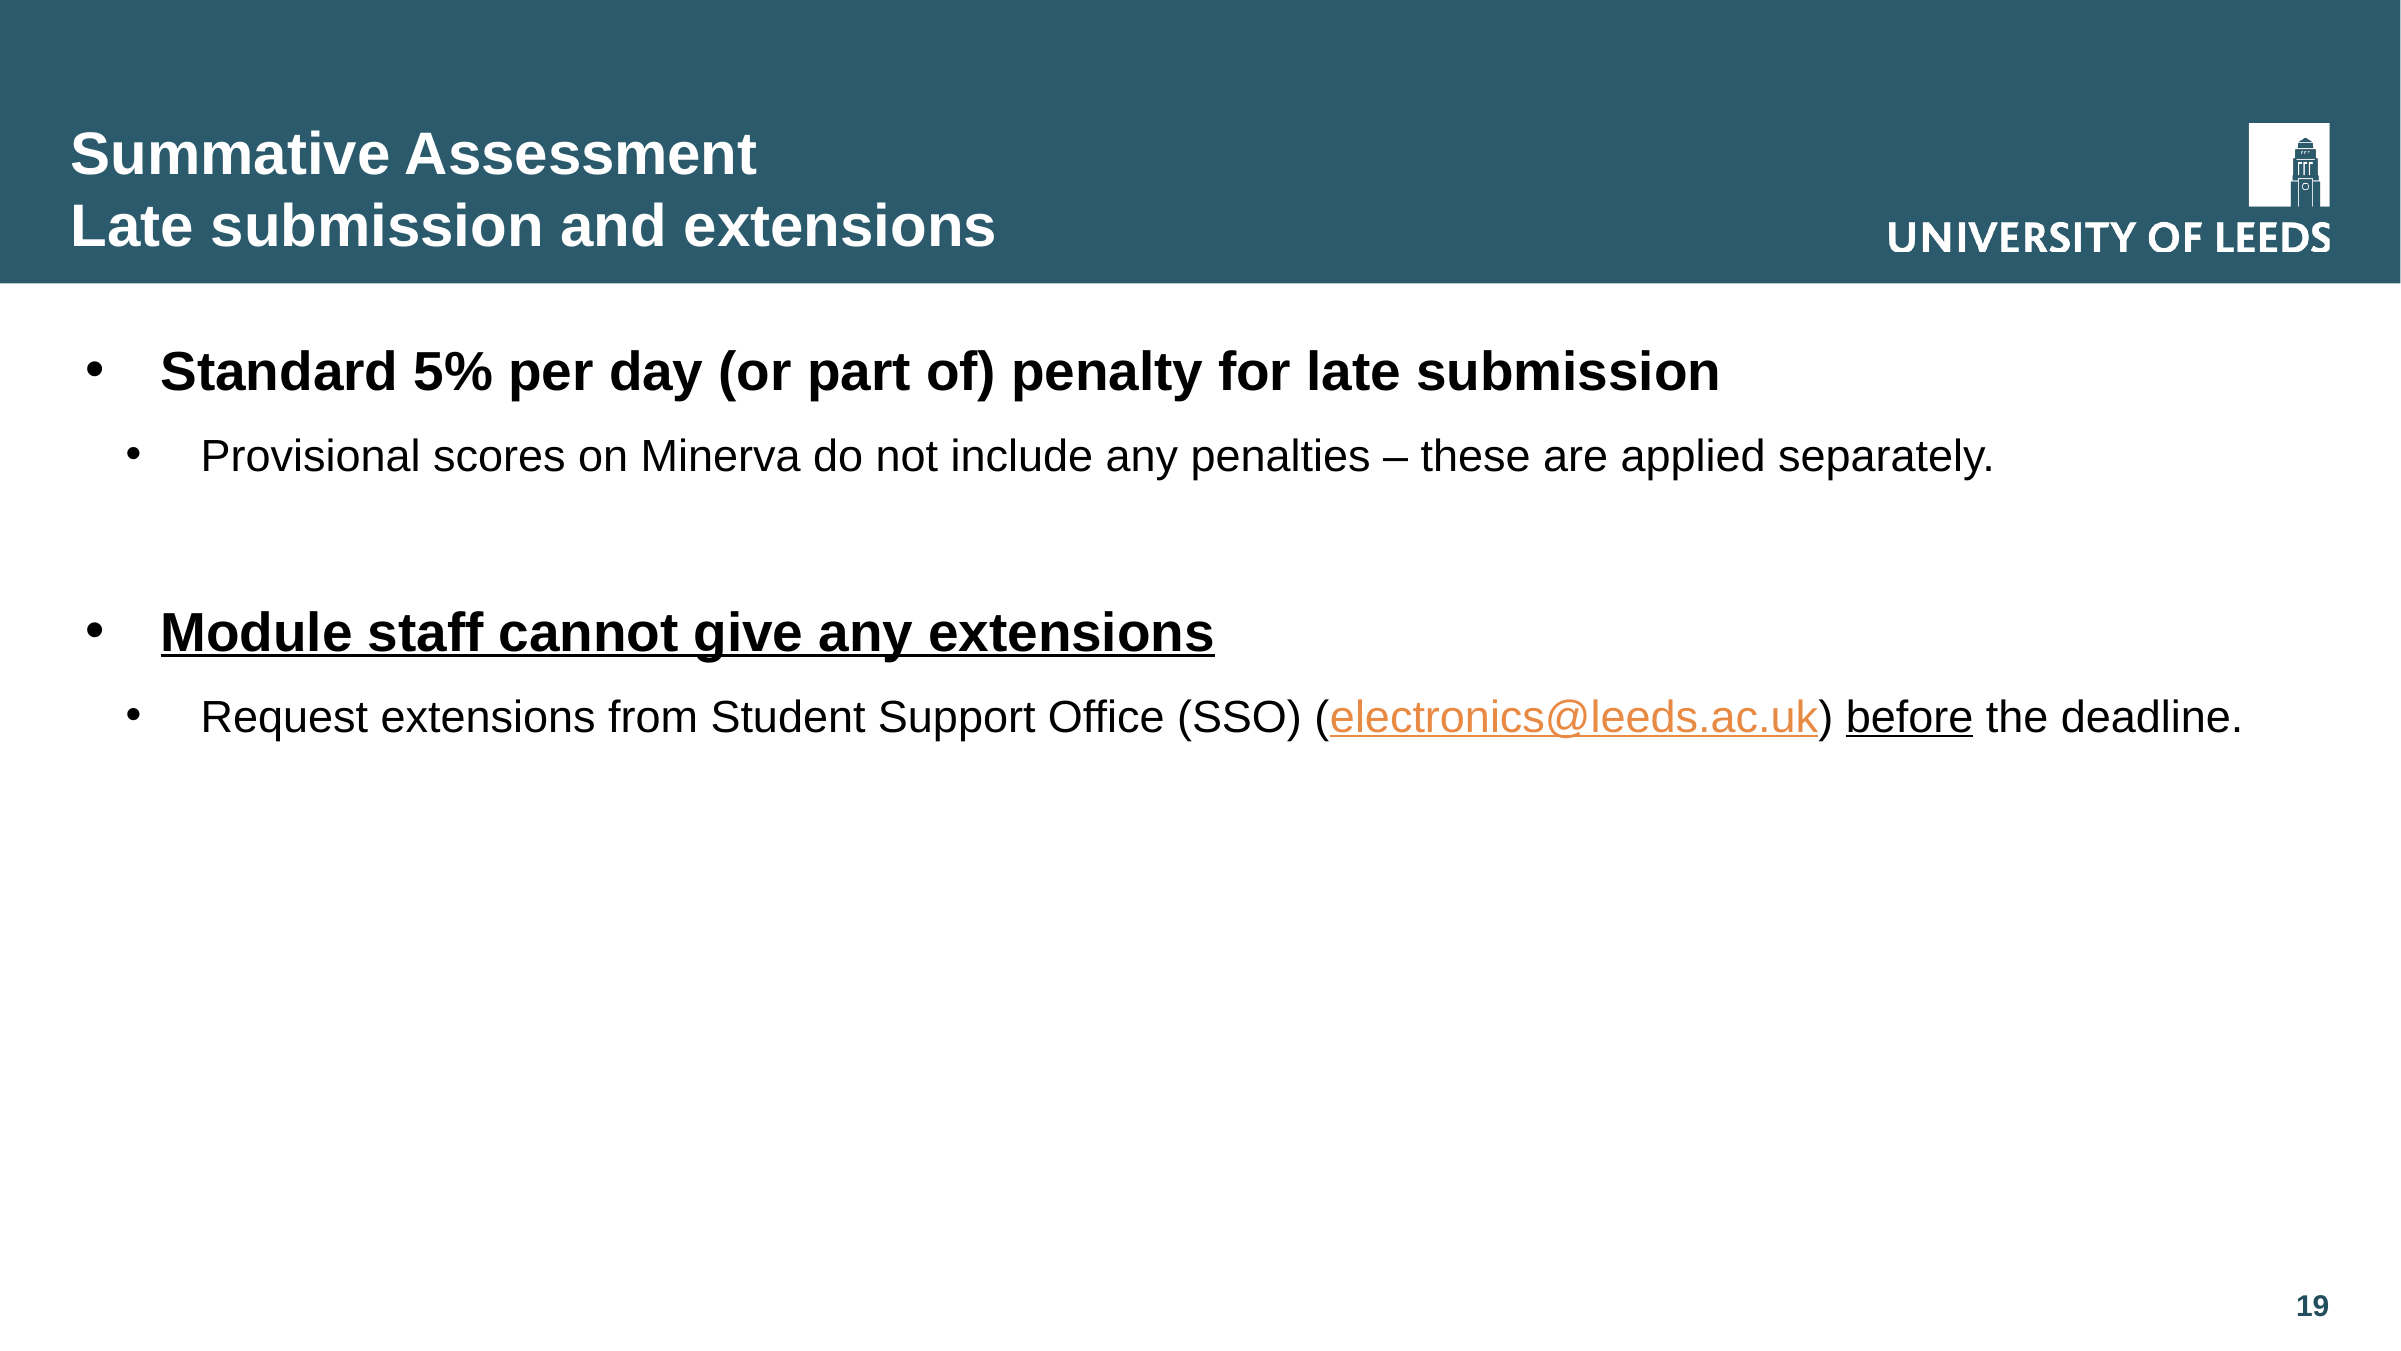

# Summative Assessment Late submission and extensions
Standard 5% per day (or part of) penalty for late submission
Provisional scores on Minerva do not include any penalties – these are applied separately.

Module staff cannot give any extensions
Request extensions from Student Support Office (SSO) (electronics@leeds.ac.uk) before the deadline.